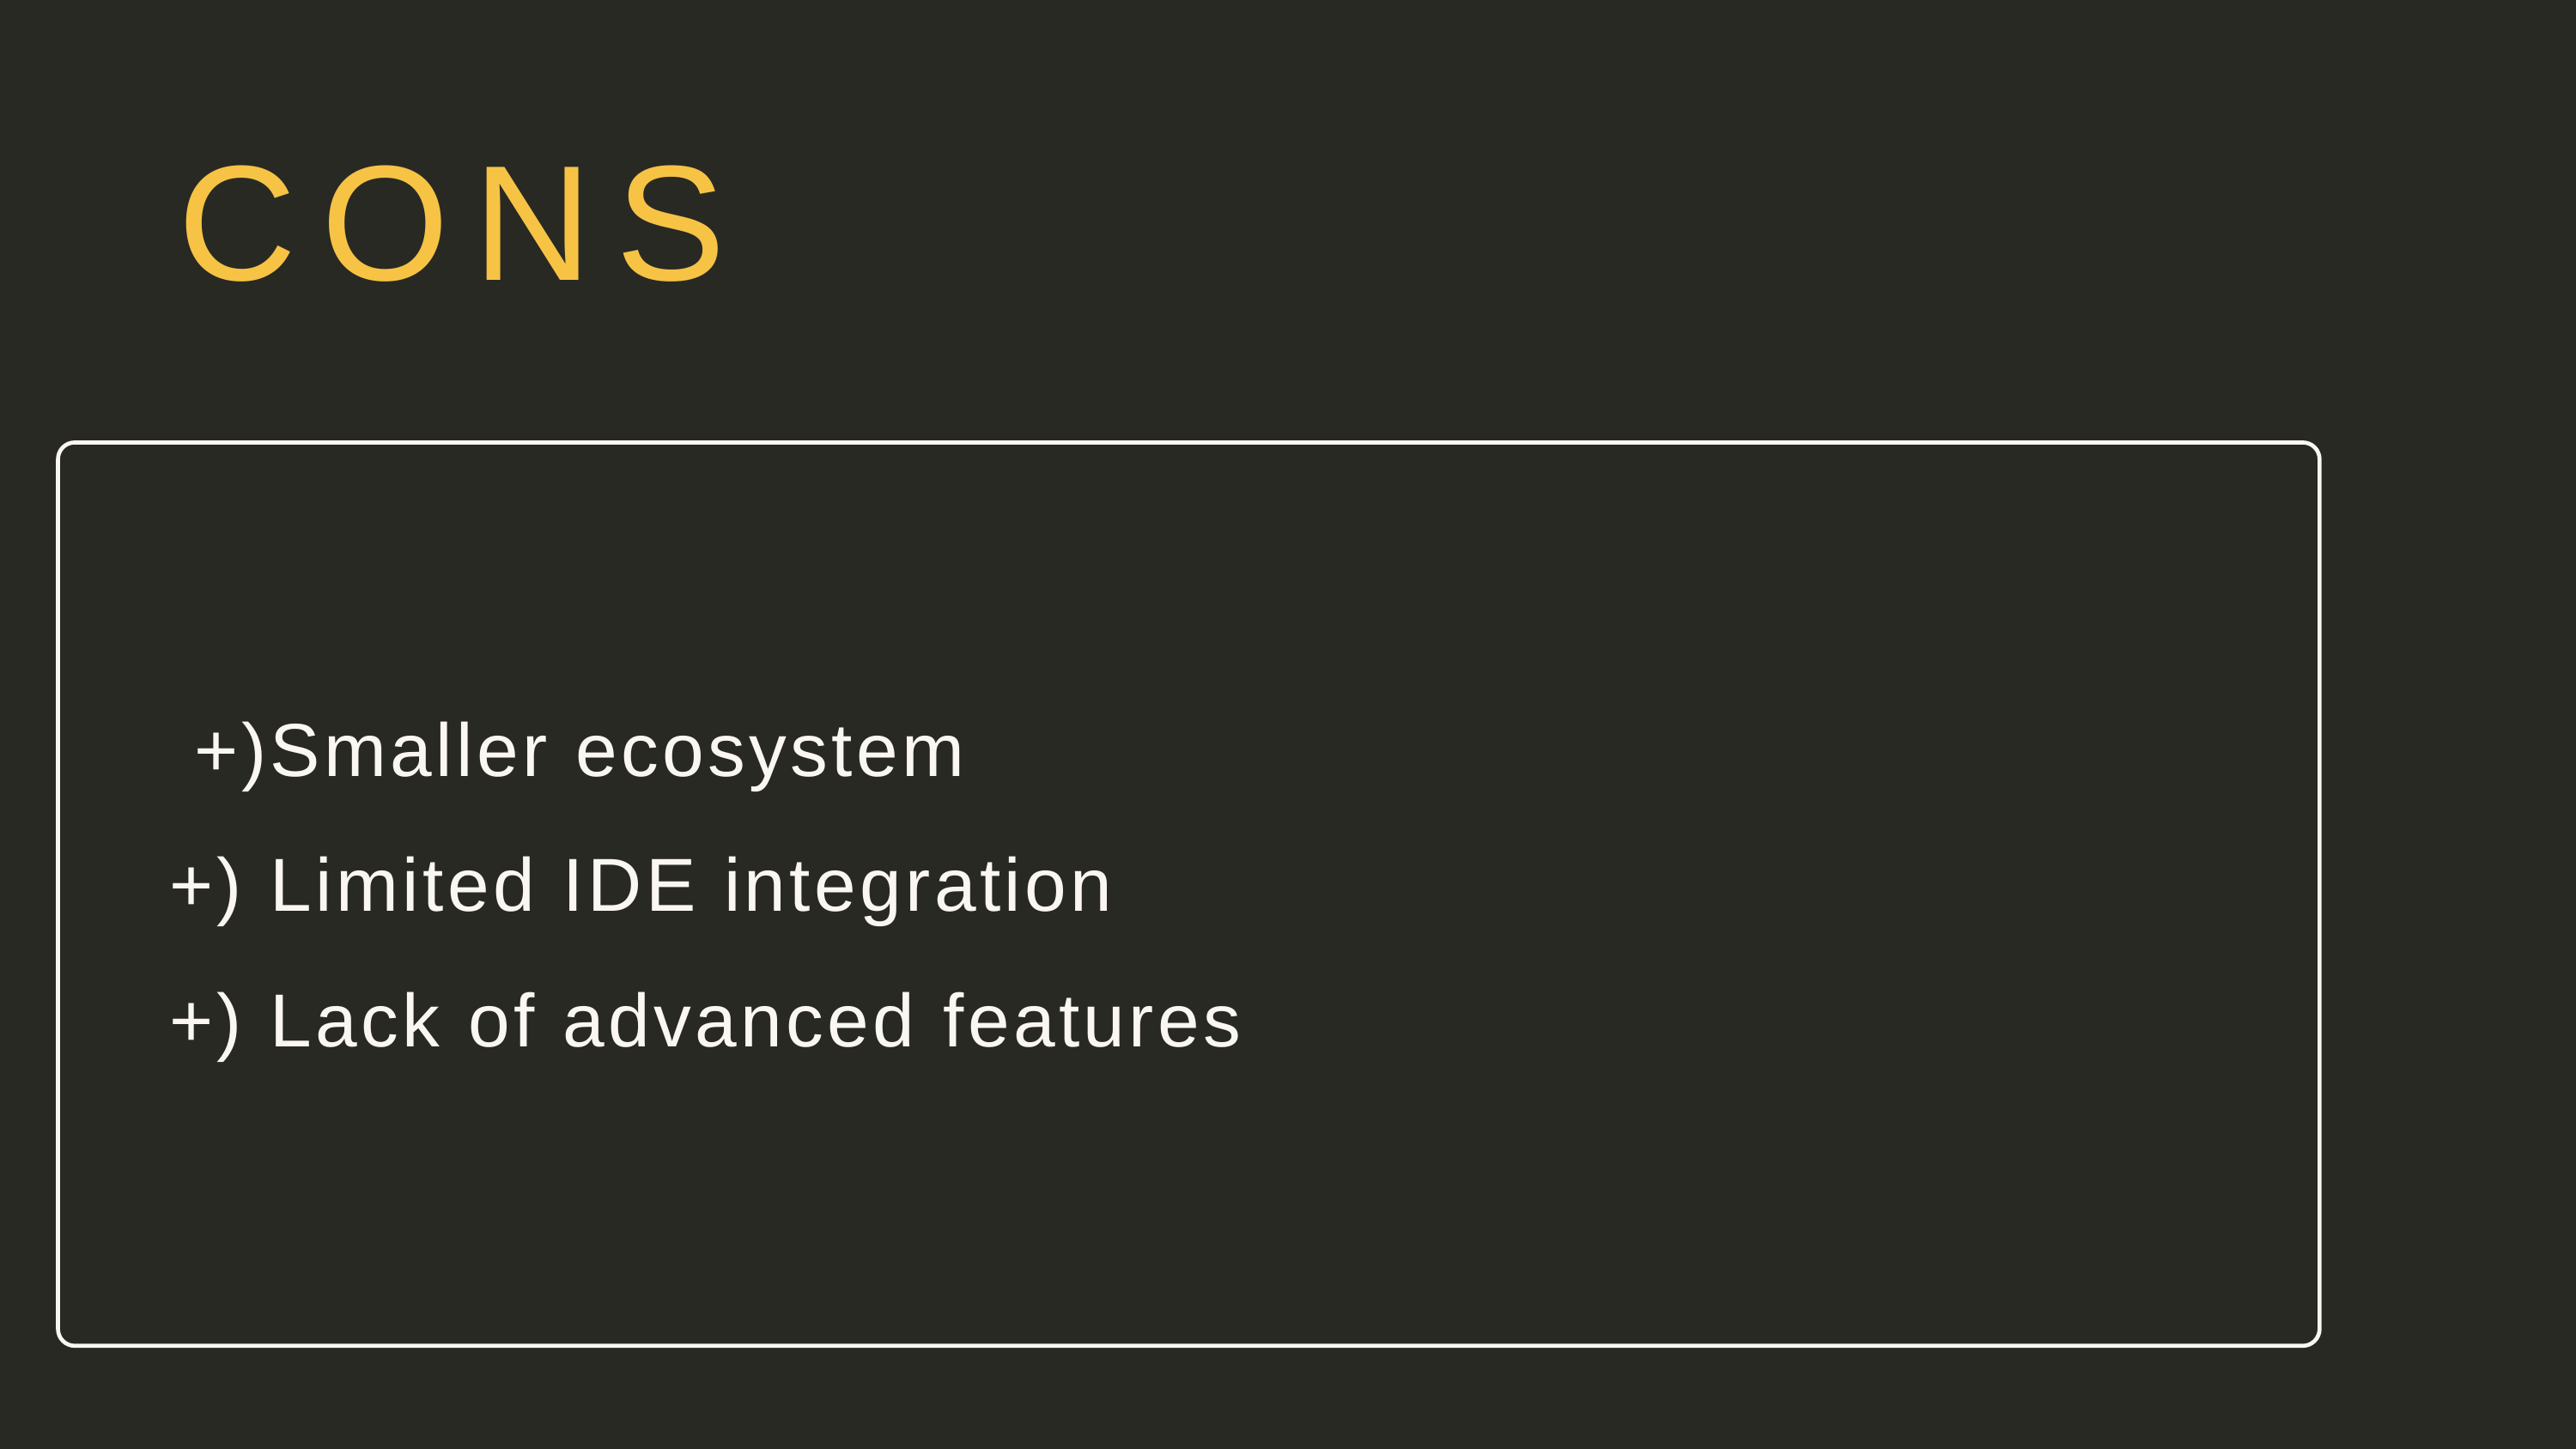

CONS

  +)Smaller ecosystem
 +) Limited IDE integration
 +) Lack of advanced features